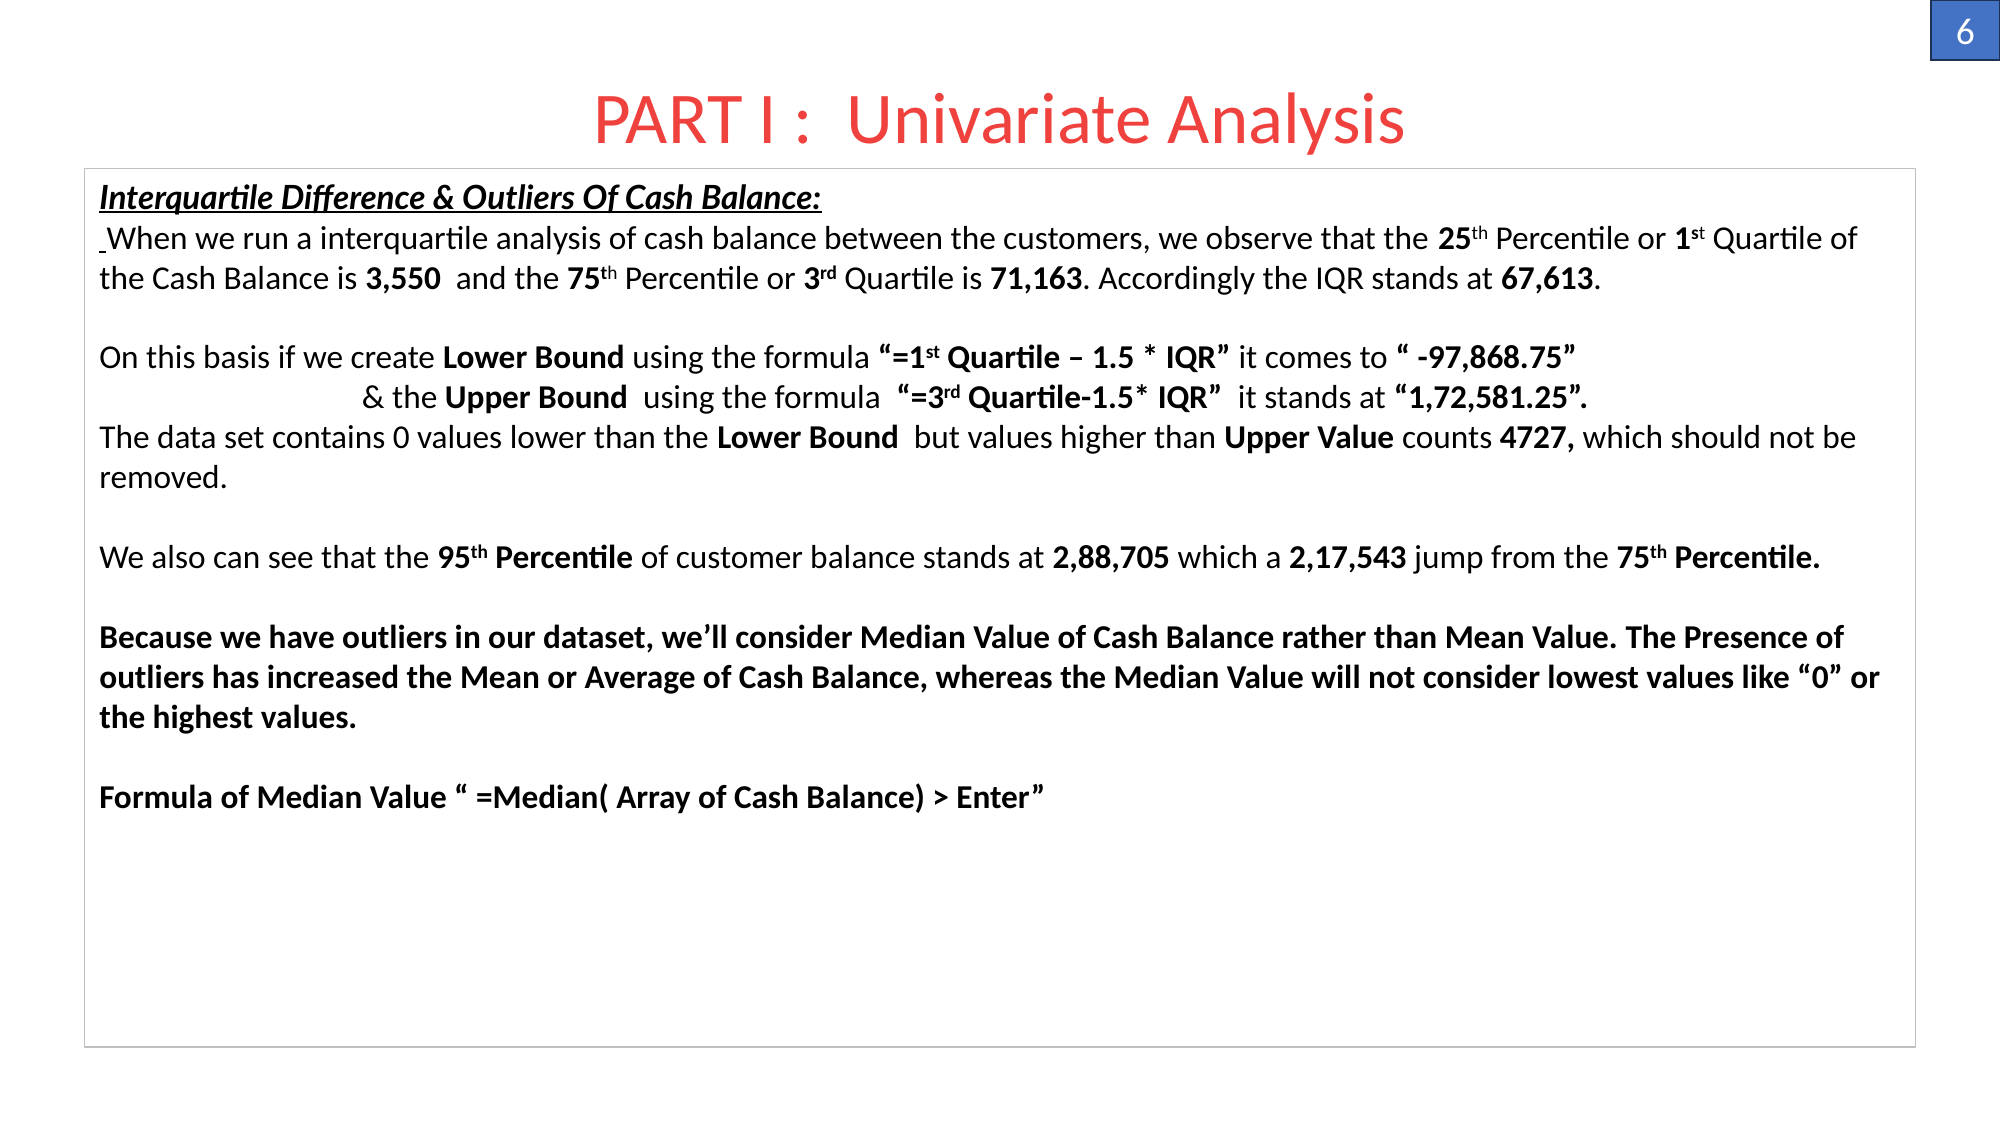

6
# PART I :  Univariate Analysis
Interquartile Difference & Outliers Of Cash Balance:
 When we run a interquartile analysis of cash balance between the customers, we observe that the 25th Percentile or 1st Quartile of the Cash Balance is 3,550  and the 75th Percentile or 3rd Quartile is 71,163. Accordingly the IQR stands at 67,613.

On this basis if we create Lower Bound using the formula “=1st Quartile – 1.5 * IQR” it comes to “ -97,868.75”
                                   & the Upper Bound  using the formula  “=3rd Quartile-1.5* IQR”  it stands at “1,72,581.25”.
The data set contains 0 values lower than the Lower Bound  but values higher than Upper Value counts 4727, which should not be removed.

We also can see that the 95th Percentile of customer balance stands at 2,88,705 which a 2,17,543 jump from the 75th Percentile.

Because we have outliers in our dataset, we’ll consider Median Value of Cash Balance rather than Mean Value. The Presence of outliers has increased the Mean or Average of Cash Balance, whereas the Median Value will not consider lowest values like “0” or the highest values.

Formula of Median Value “ =Median( Array of Cash Balance) > Enter”